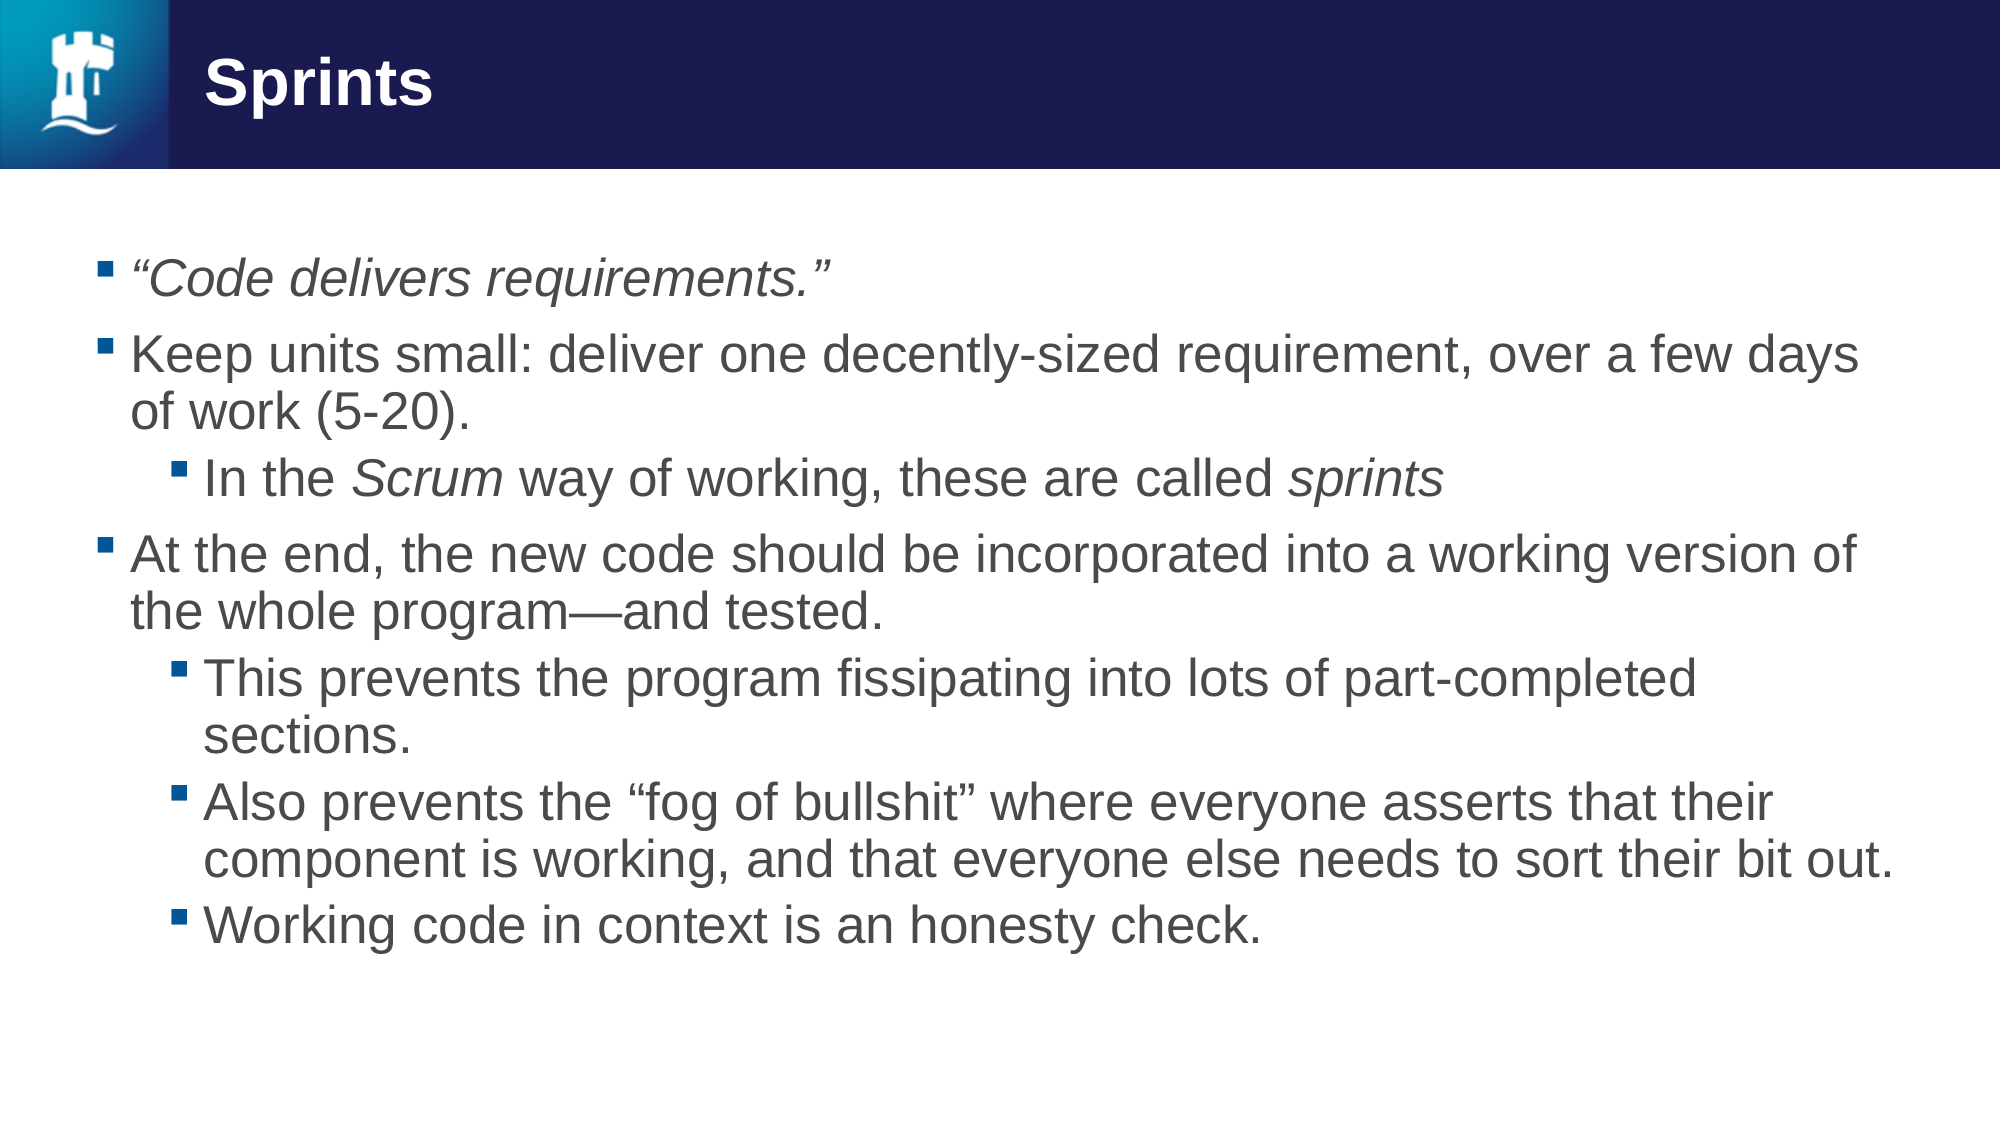

# Sprints
“Code delivers requirements.”
Keep units small: deliver one decently-sized requirement, over a few days of work (5-20).
In the Scrum way of working, these are called sprints
At the end, the new code should be incorporated into a working version of the whole program—and tested.
This prevents the program fissipating into lots of part-completed sections.
Also prevents the “fog of bullshit” where everyone asserts that their component is working, and that everyone else needs to sort their bit out.
Working code in context is an honesty check.